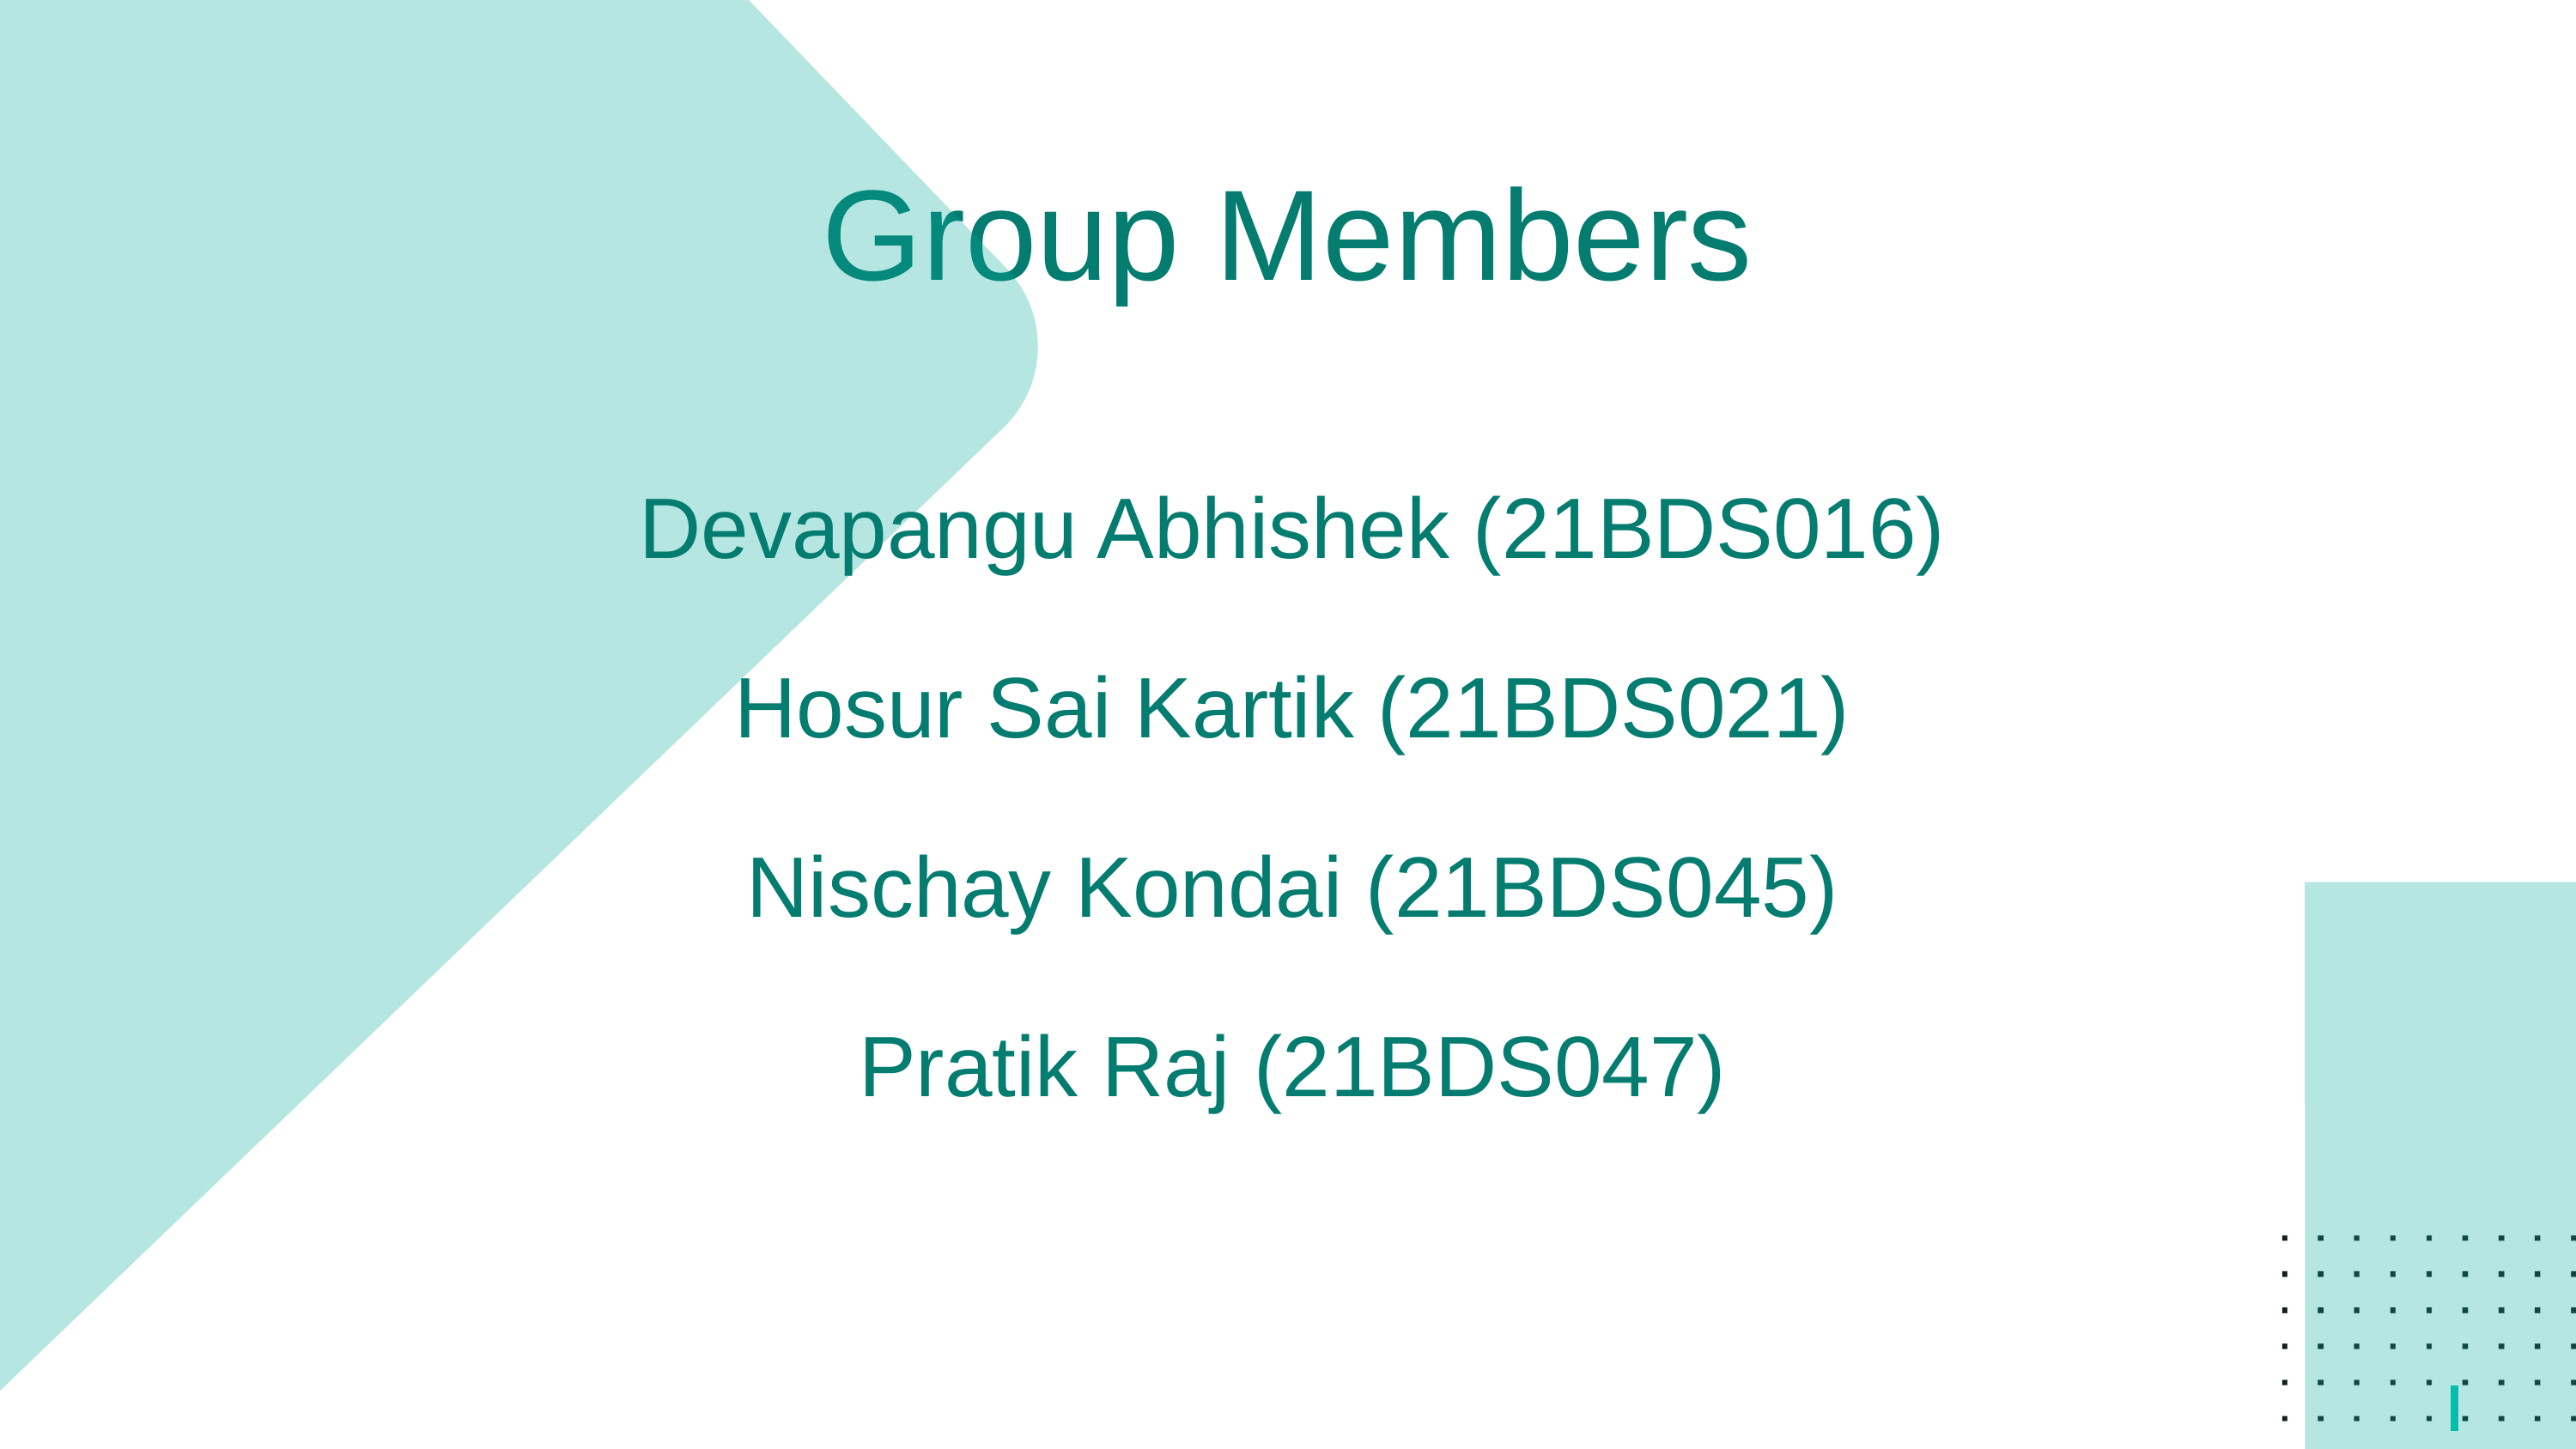

Group Members

PAGE
Devapangu Abhishek (21BDS016)
Hosur Sai Kartik (21BDS021)
Nischay Kondai (21BDS045)
Pratik Raj (21BDS047)